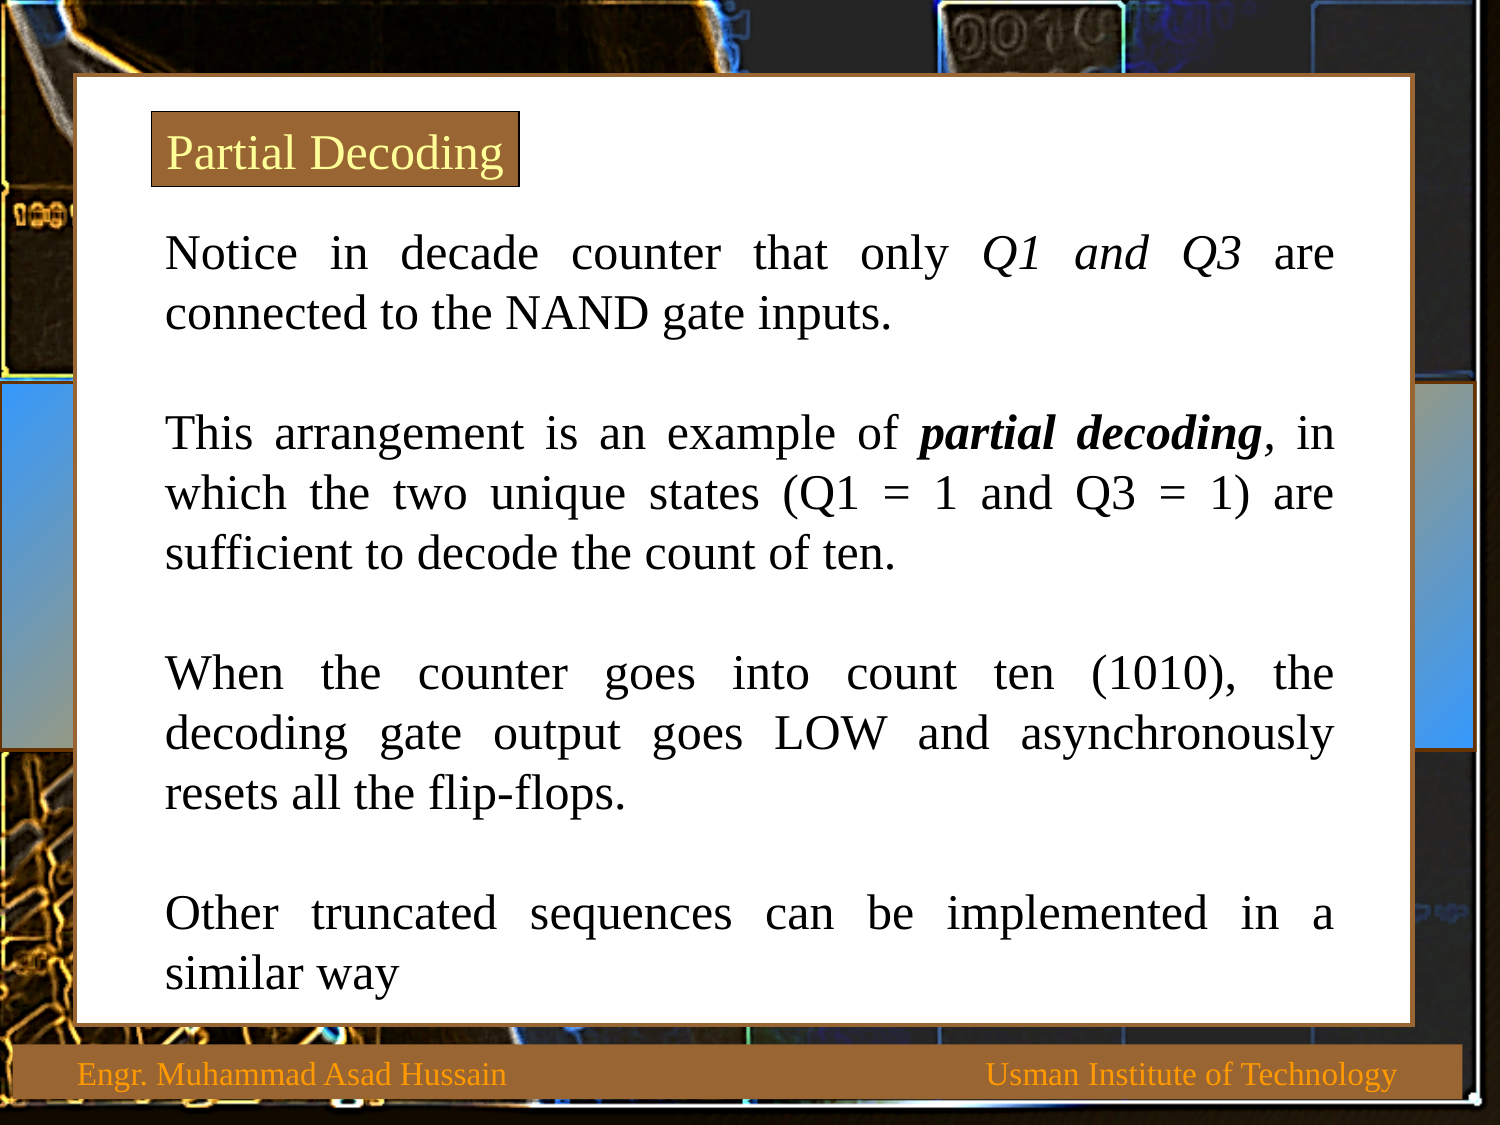

Partial Decoding
Notice in decade counter that only Q1 and Q3 are connected to the NAND gate inputs.

This arrangement is an example of partial decoding, in which the two unique states (Q1 = 1 and Q3 = 1) are sufficient to decode the count of ten.

When the counter goes into count ten (1010), the decoding gate output goes LOW and asynchronously resets all the flip-flops.

Other truncated sequences can be implemented in a similar way
      Engr. Muhammad Asad Hussain                                                          Usman Institute of Technology